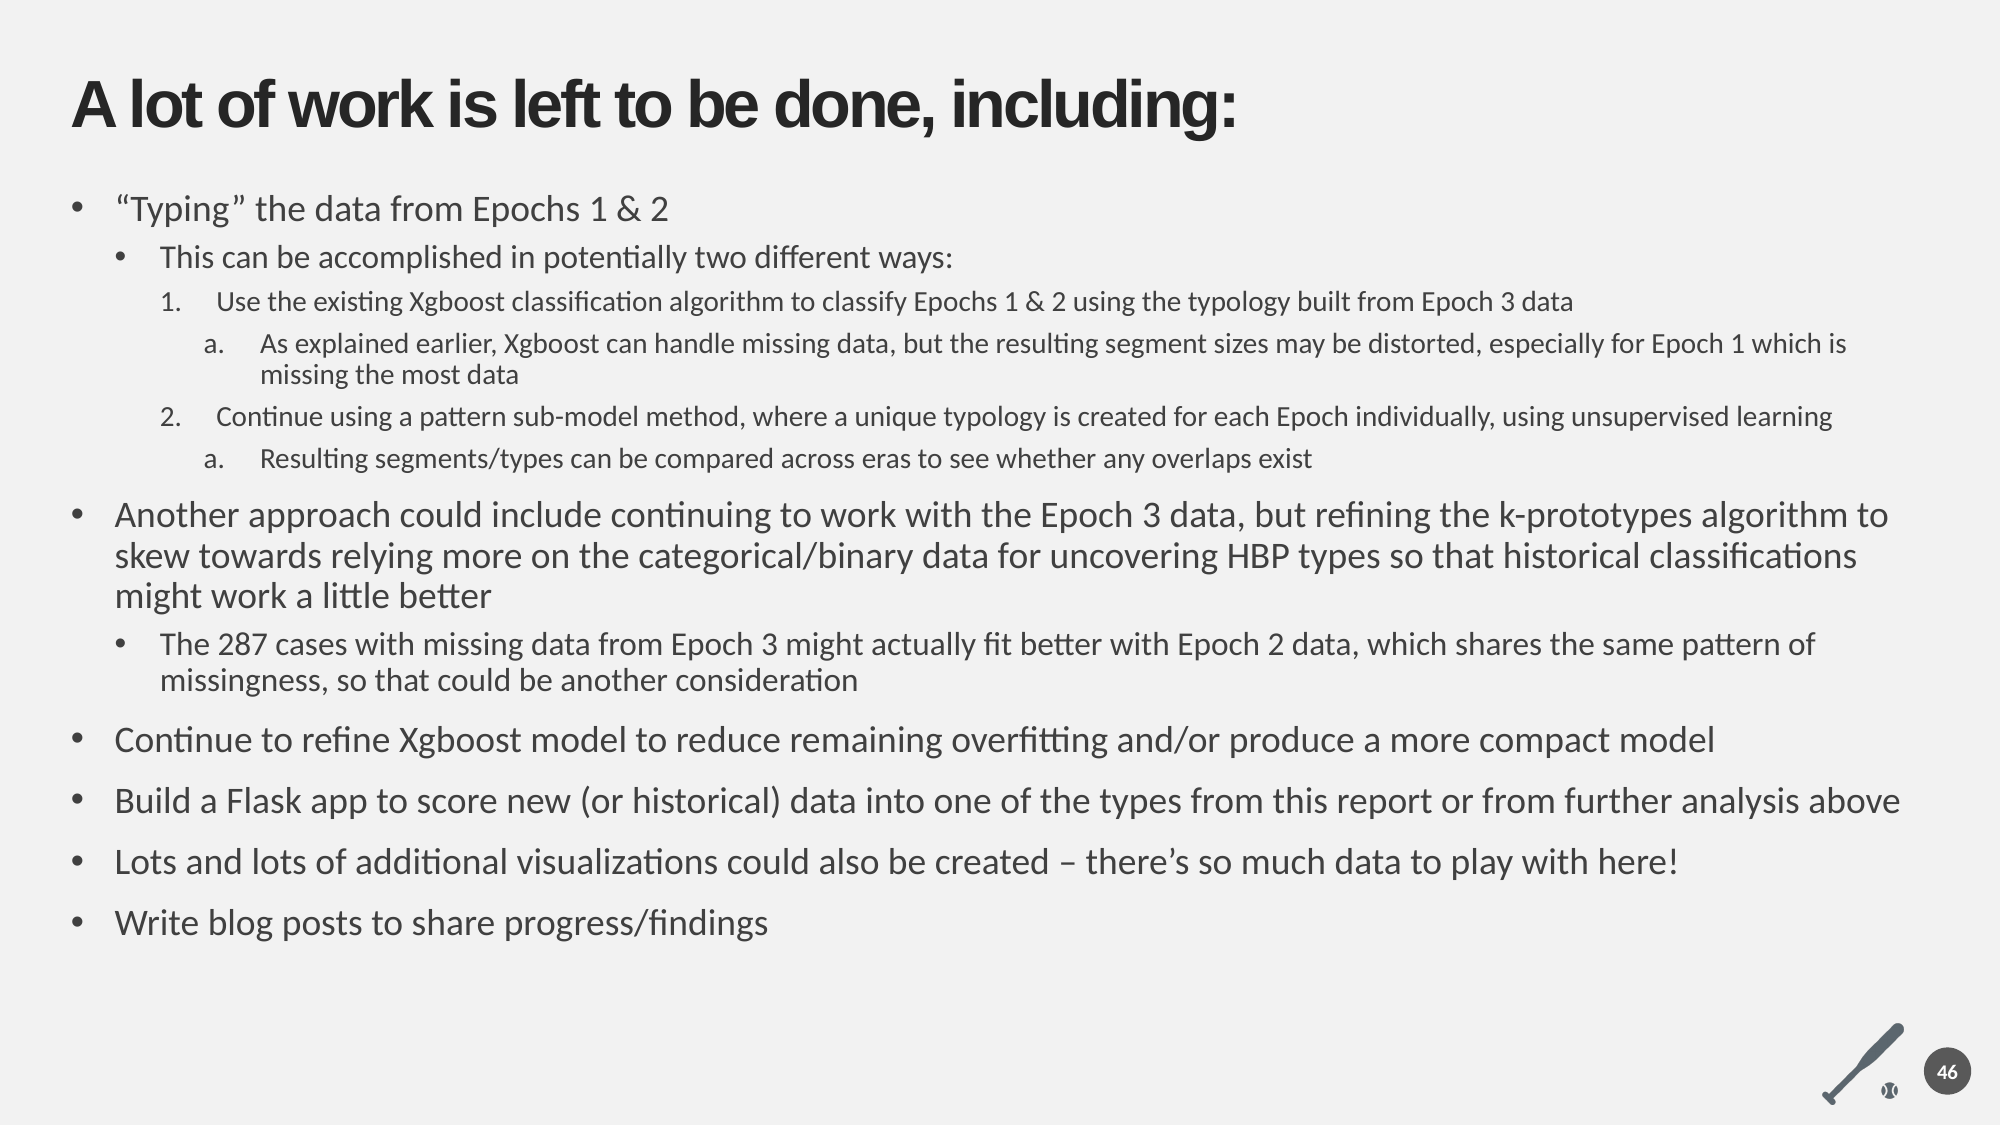

# A lot of work is left to be done, including:
“Typing” the data from Epochs 1 & 2
This can be accomplished in potentially two different ways:
Use the existing Xgboost classification algorithm to classify Epochs 1 & 2 using the typology built from Epoch 3 data
As explained earlier, Xgboost can handle missing data, but the resulting segment sizes may be distorted, especially for Epoch 1 which is missing the most data
Continue using a pattern sub-model method, where a unique typology is created for each Epoch individually, using unsupervised learning
Resulting segments/types can be compared across eras to see whether any overlaps exist
Another approach could include continuing to work with the Epoch 3 data, but refining the k-prototypes algorithm to skew towards relying more on the categorical/binary data for uncovering HBP types so that historical classifications might work a little better
The 287 cases with missing data from Epoch 3 might actually fit better with Epoch 2 data, which shares the same pattern of missingness, so that could be another consideration
Continue to refine Xgboost model to reduce remaining overfitting and/or produce a more compact model
Build a Flask app to score new (or historical) data into one of the types from this report or from further analysis above
Lots and lots of additional visualizations could also be created – there’s so much data to play with here!
Write blog posts to share progress/findings
46